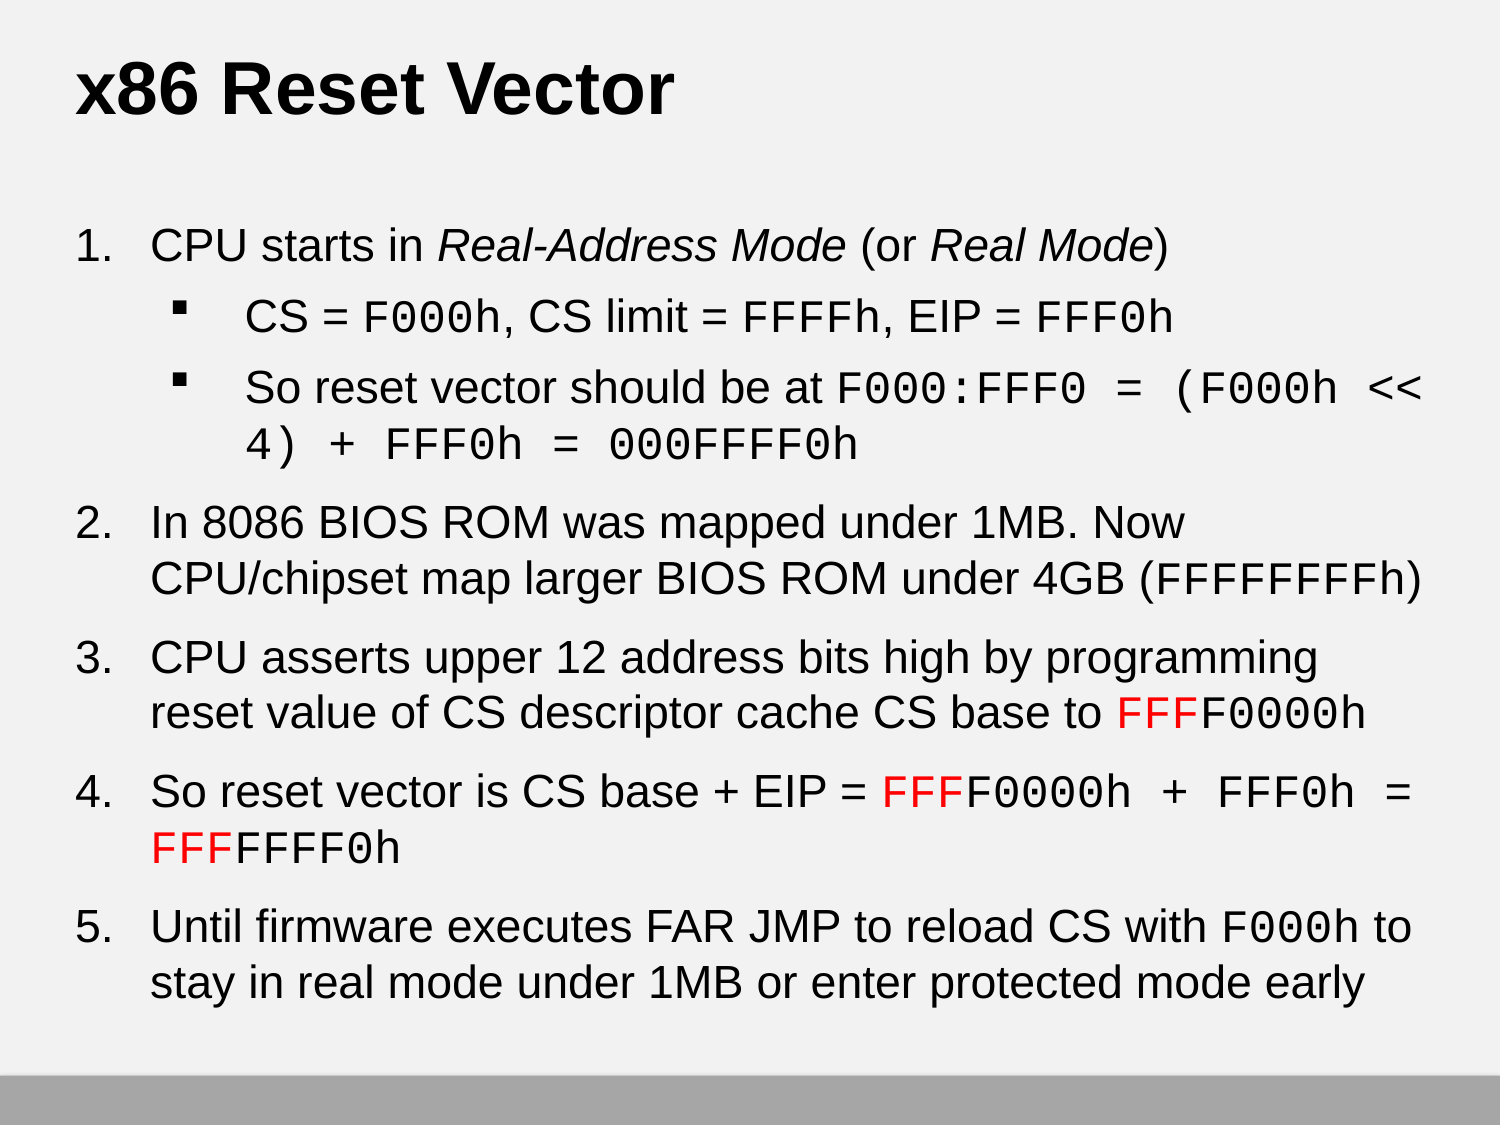

# x86 Reset Vector
CPU starts in Real-Address Mode (or Real Mode)
CS = F000h, CS limit = FFFFh, EIP = FFF0h
So reset vector should be at F000:FFF0 = (F000h << 4) + FFF0h = 000FFFF0h
In 8086 BIOS ROM was mapped under 1MB. Now CPU/chipset map larger BIOS ROM under 4GB (FFFFFFFFh)
CPU asserts upper 12 address bits high by programming reset value of CS descriptor cache CS base to FFFF0000h
So reset vector is CS base + EIP = FFFF0000h + FFF0h = FFFFFFF0h
Until firmware executes FAR JMP to reload CS with F000h to stay in real mode under 1MB or enter protected mode early